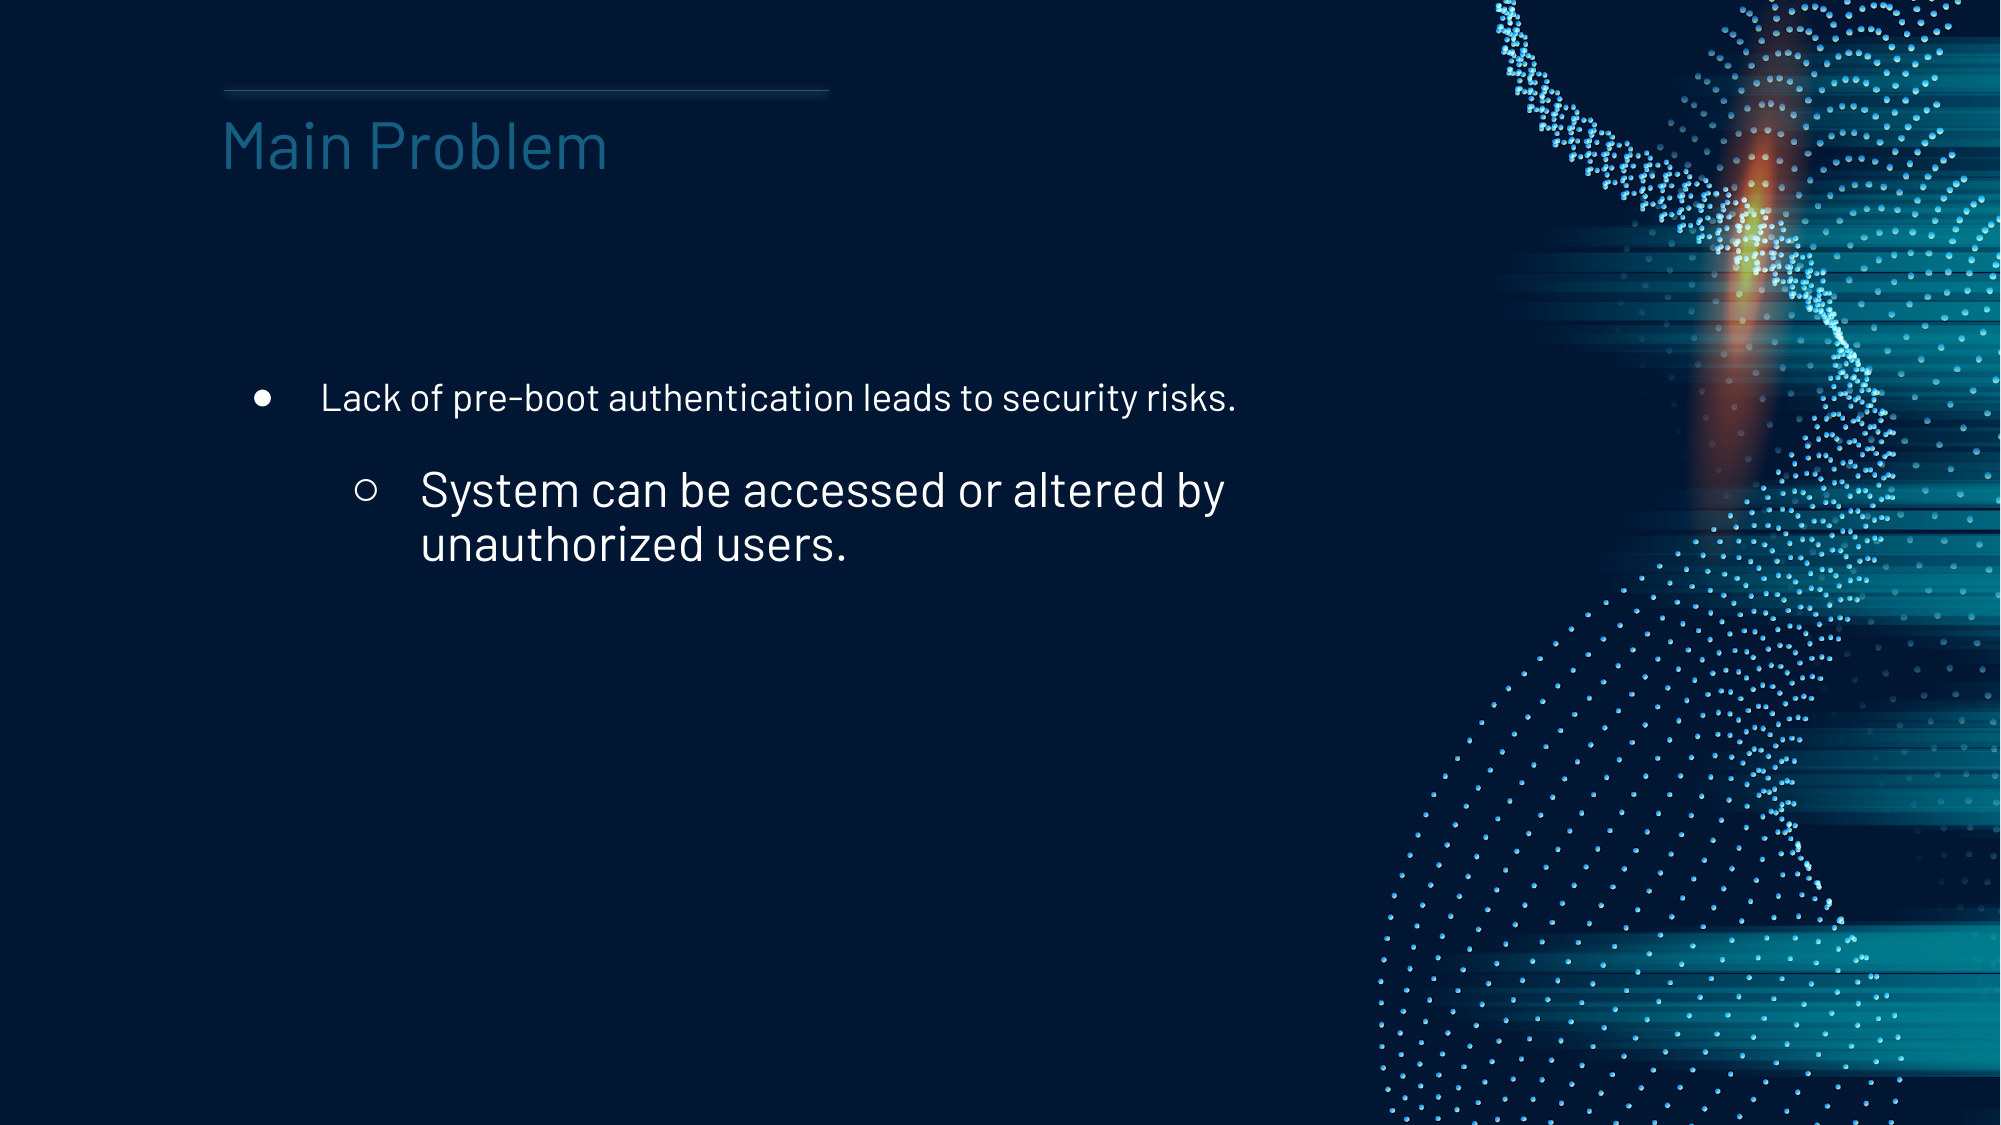

# Main Problem
Lack of pre-boot authentication leads to security risks.
System can be accessed or altered by unauthorized users.